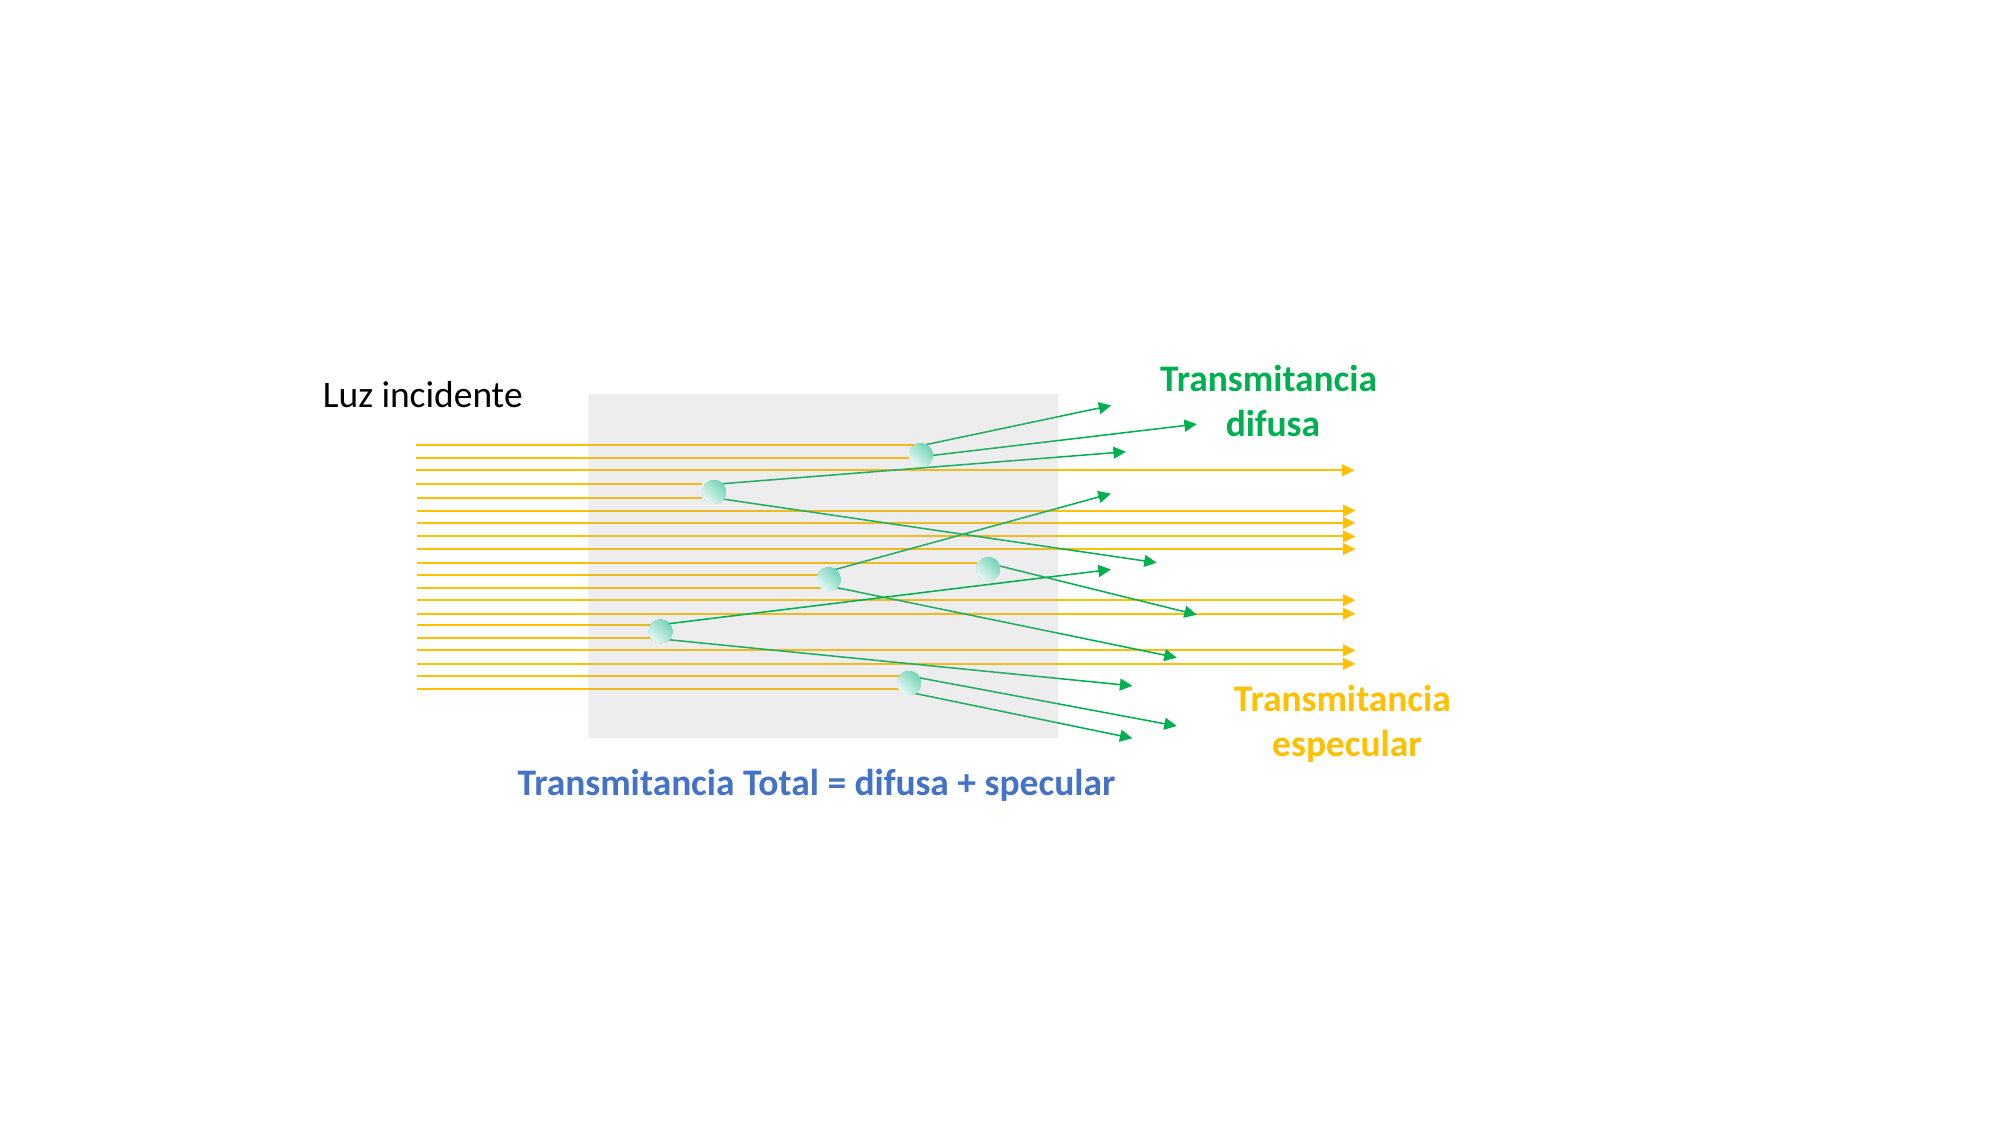

Transmitancia
difusa
Luz incidente

Transmitancia
especular

Transmitancia Total = difusa + specular